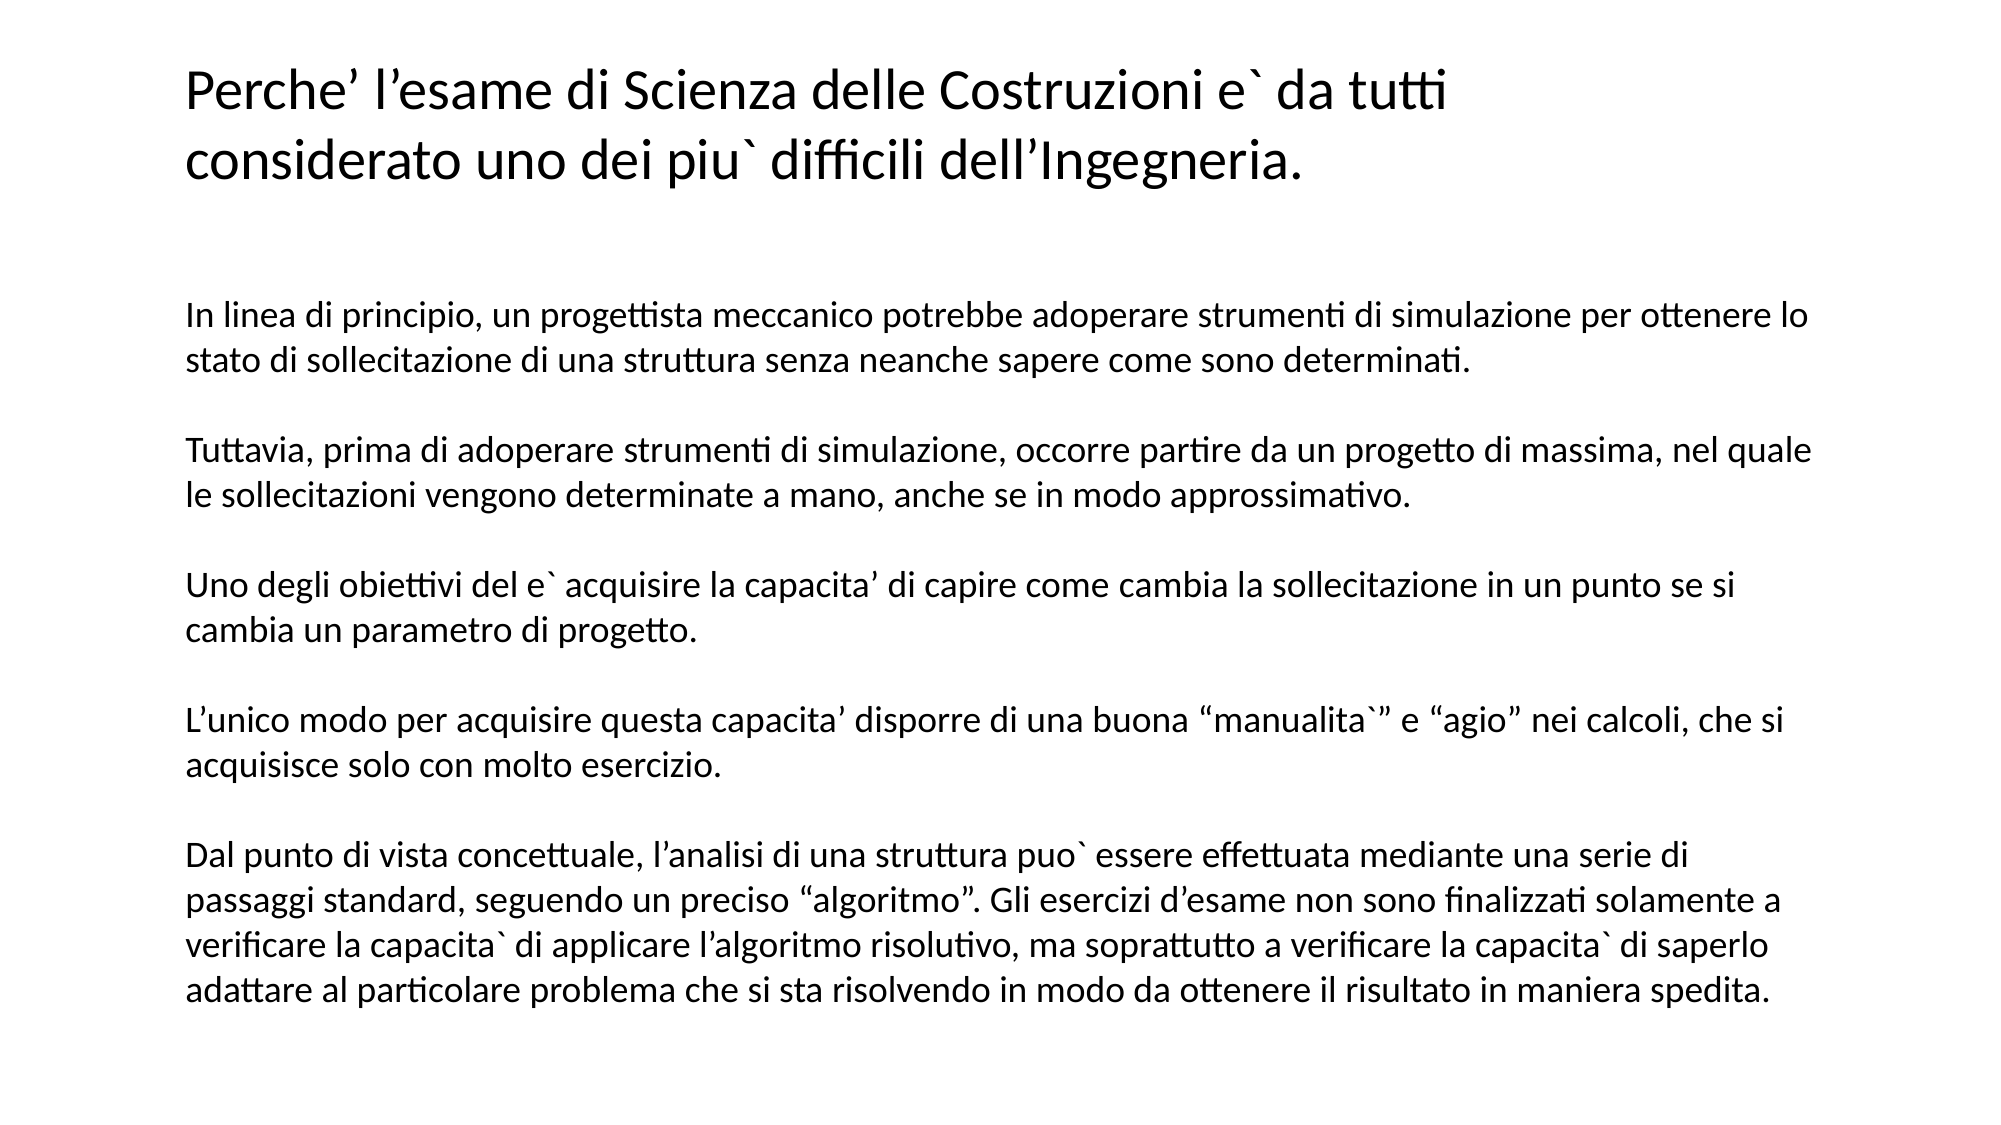

Perche’ l’esame di Scienza delle Costruzioni e` da tutti considerato uno dei piu` difficili dell’Ingegneria.
In linea di principio, un progettista meccanico potrebbe adoperare strumenti di simulazione per ottenere lo stato di sollecitazione di una struttura senza neanche sapere come sono determinati.

Tuttavia, prima di adoperare strumenti di simulazione, occorre partire da un progetto di massima, nel quale le sollecitazioni vengono determinate a mano, anche se in modo approssimativo.

Uno degli obiettivi del e` acquisire la capacita’ di capire come cambia la sollecitazione in un punto se si cambia un parametro di progetto.

L’unico modo per acquisire questa capacita’ disporre di una buona “manualita`” e “agio” nei calcoli, che si acquisisce solo con molto esercizio.

Dal punto di vista concettuale, l’analisi di una struttura puo` essere effettuata mediante una serie di passaggi standard, seguendo un preciso “algoritmo”. Gli esercizi d’esame non sono finalizzati solamente a verificare la capacita` di applicare l’algoritmo risolutivo, ma soprattutto a verificare la capacita` di saperlo adattare al particolare problema che si sta risolvendo in modo da ottenere il risultato in maniera spedita.